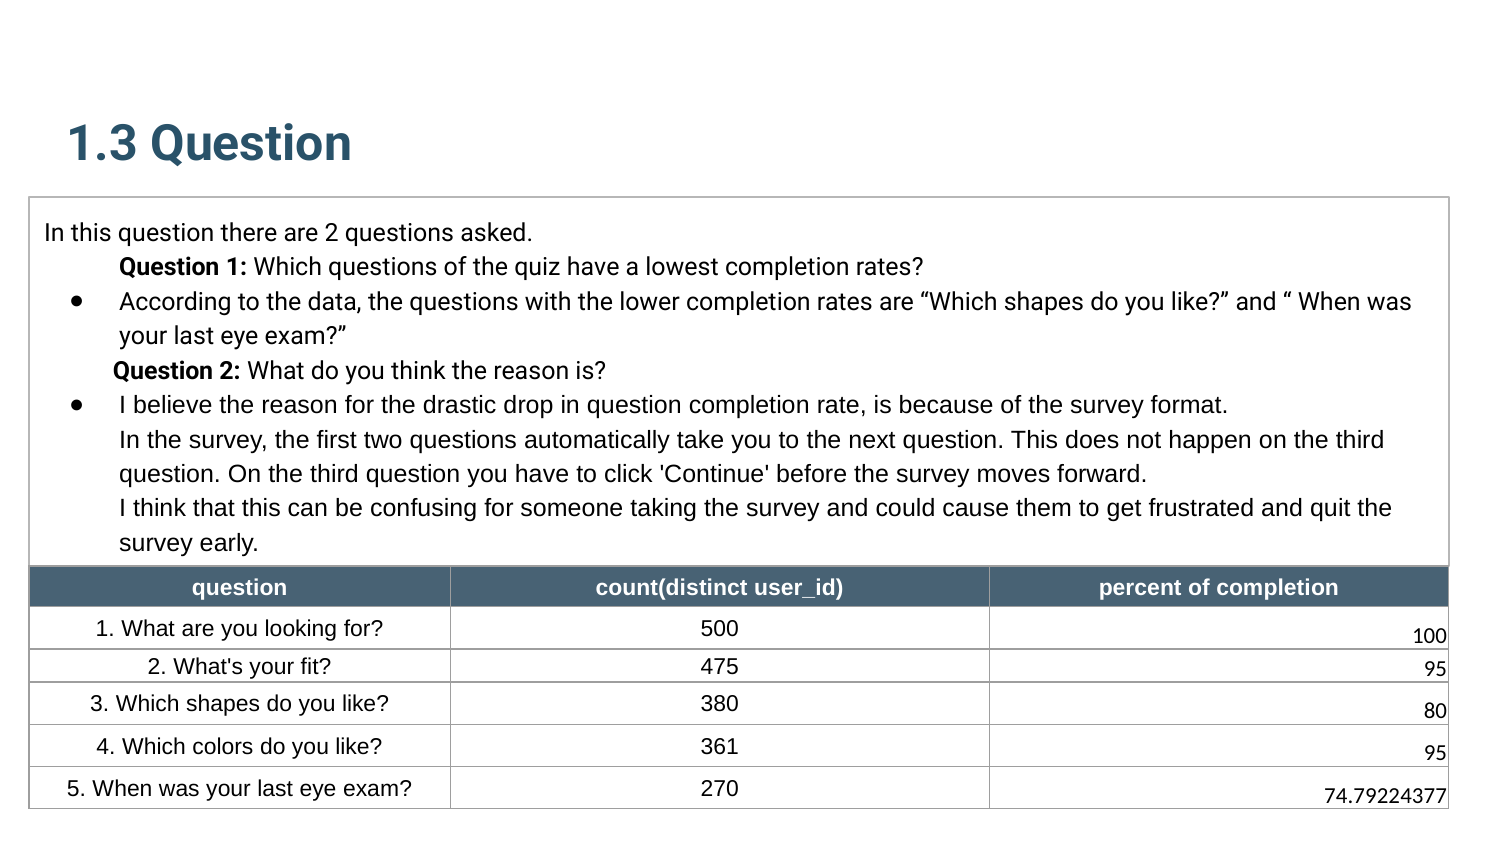

1.3 Question
In this question there are 2 questions asked.
            Question 1: Which questions of the quiz have a lowest completion rates?
According to the data, the questions with the lower completion rates are “Which shapes do you like?” and “ When was your last eye exam?”
       Question 2: What do you think the reason is?
I believe the reason for the drastic drop in question completion rate, is because of the survey format.  
In the survey, the first two questions automatically take you to the next question. This does not happen on the third question. On the third question you have to click 'Continue' before the survey moves forward.  
I think that this can be confusing for someone taking the survey and could cause them to get frustrated and quit the survey early.
| question | count(distinct user\_id) | percent of completion |
| --- | --- | --- |
| 1. What are you looking for? | 500 | 100 |
| 2. What's your fit? | 475 | 95 |
| 3. Which shapes do you like? | 380 | 80 |
| 4. Which colors do you like? | 361 | 95 |
| 5. When was your last eye exam? | 270 | 74.79224377 |